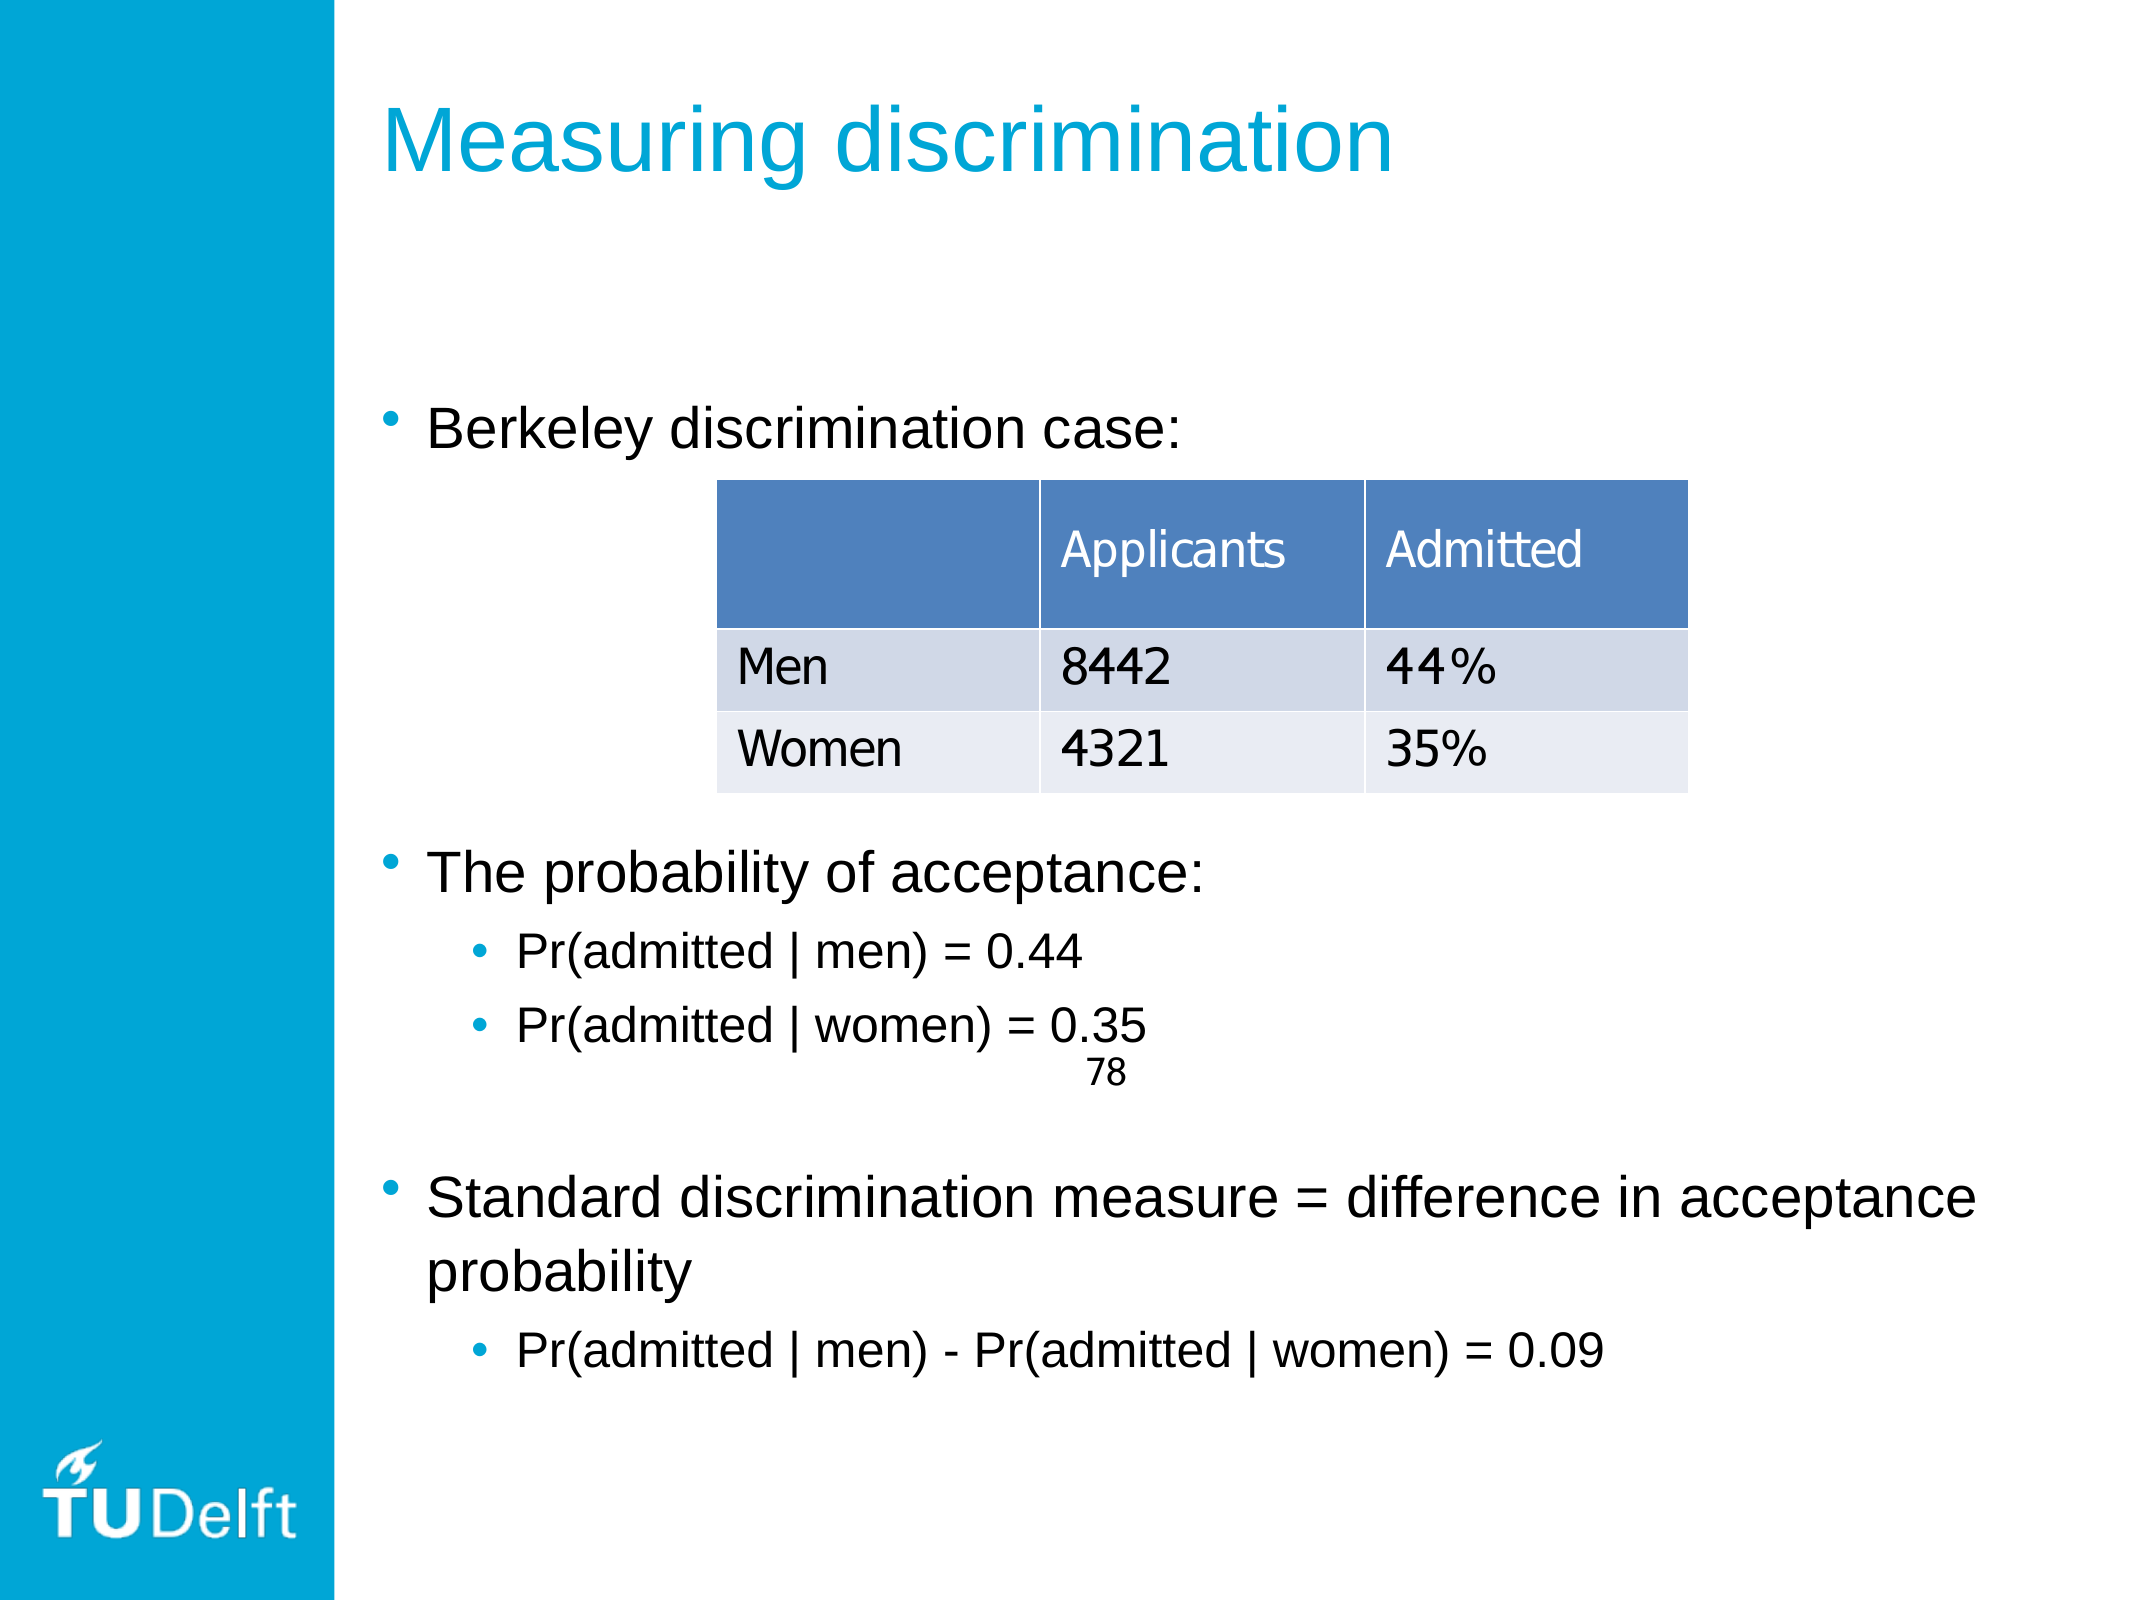

# Measuring discrimination
Berkeley discrimination case:

The probability of acceptance:
Pr(admitted | men) = 0.44
Pr(admitted | women) = 0.35

Standard discrimination measure = difference in acceptance probability
Pr(admitted | men) - Pr(admitted | women) = 0.09
|  | Applicants | Admitted |
| --- | --- | --- |
| Men | 8442 | 44% |
| Women | 4321 | 35% |
78